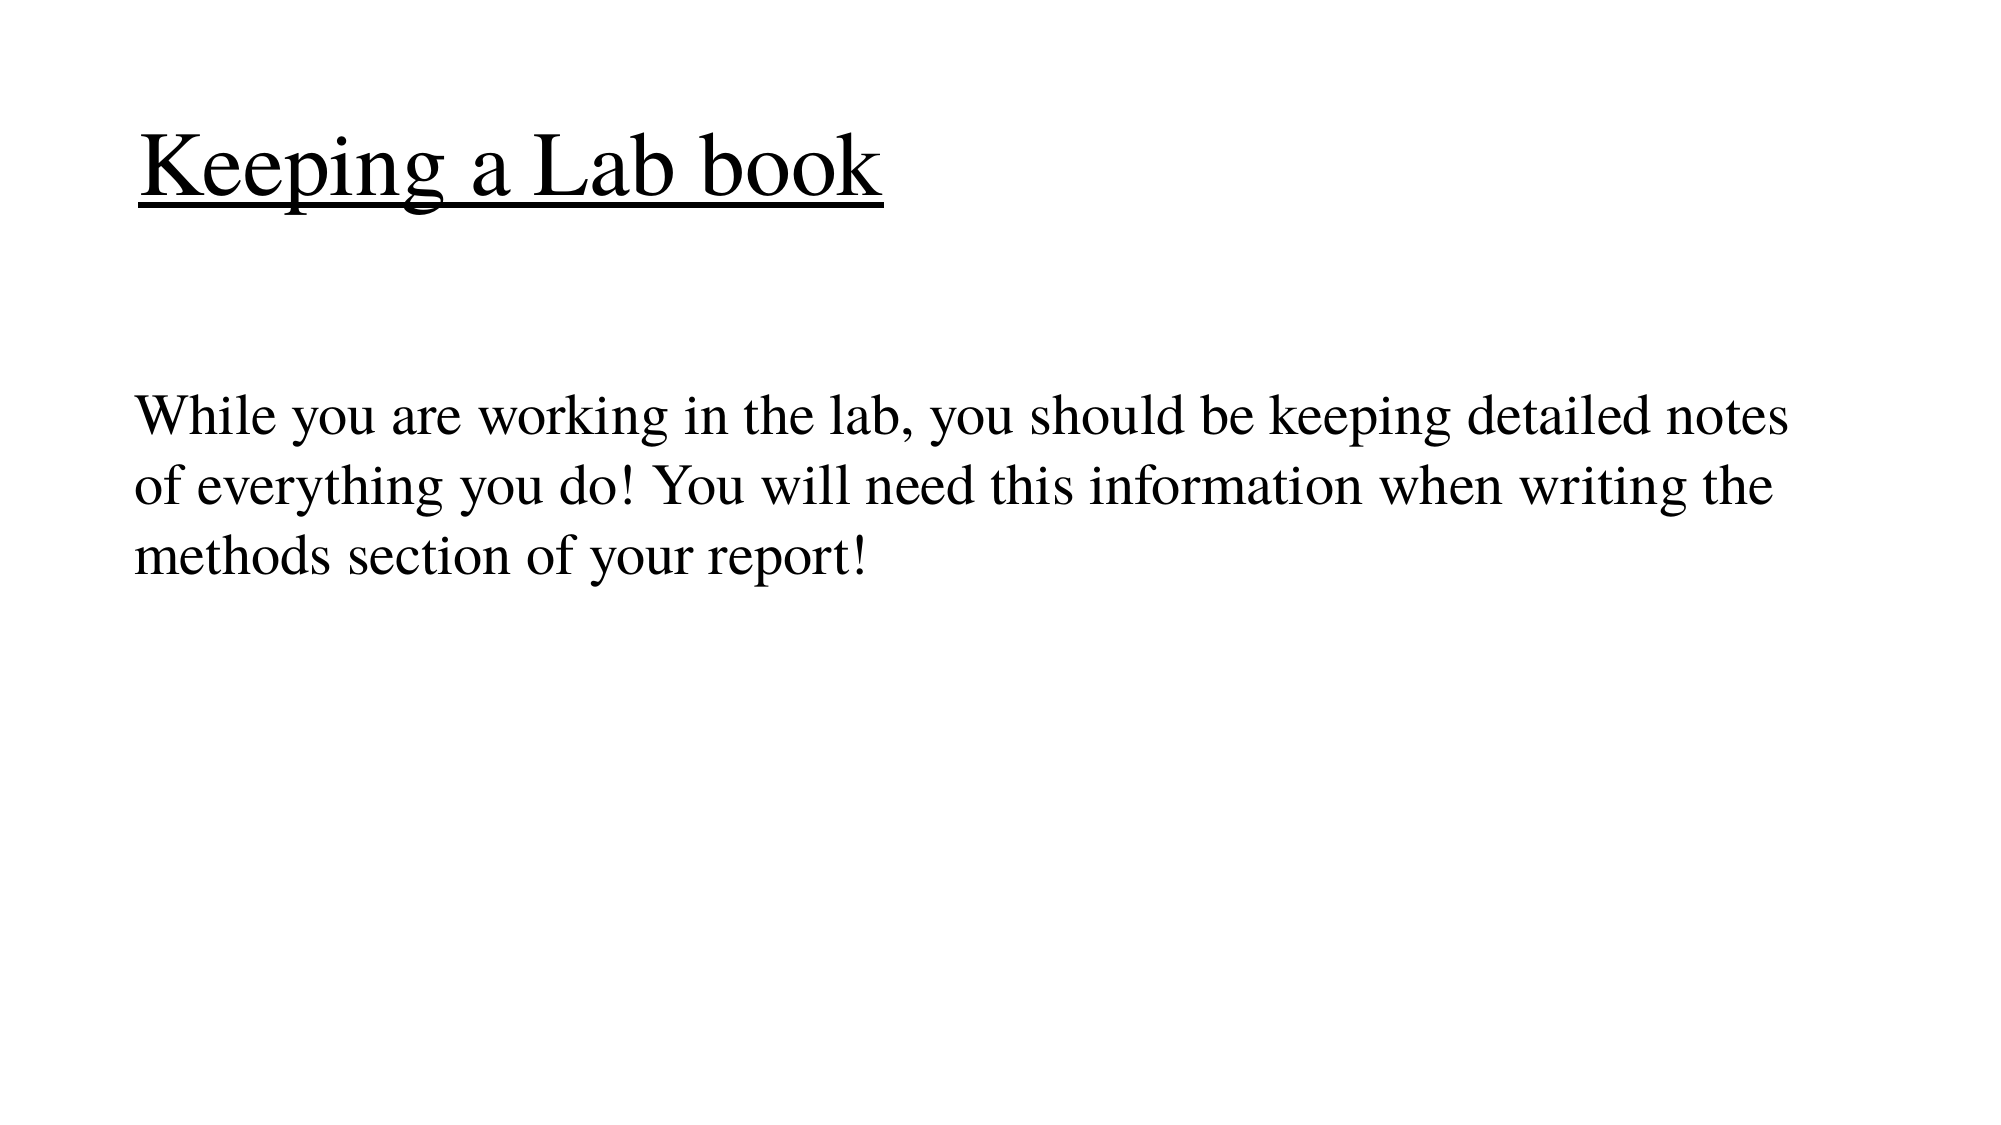

Keeping a Lab book
While you are working in the lab, you should be keeping detailed notes of everything you do! You will need this information when writing the methods section of your report!